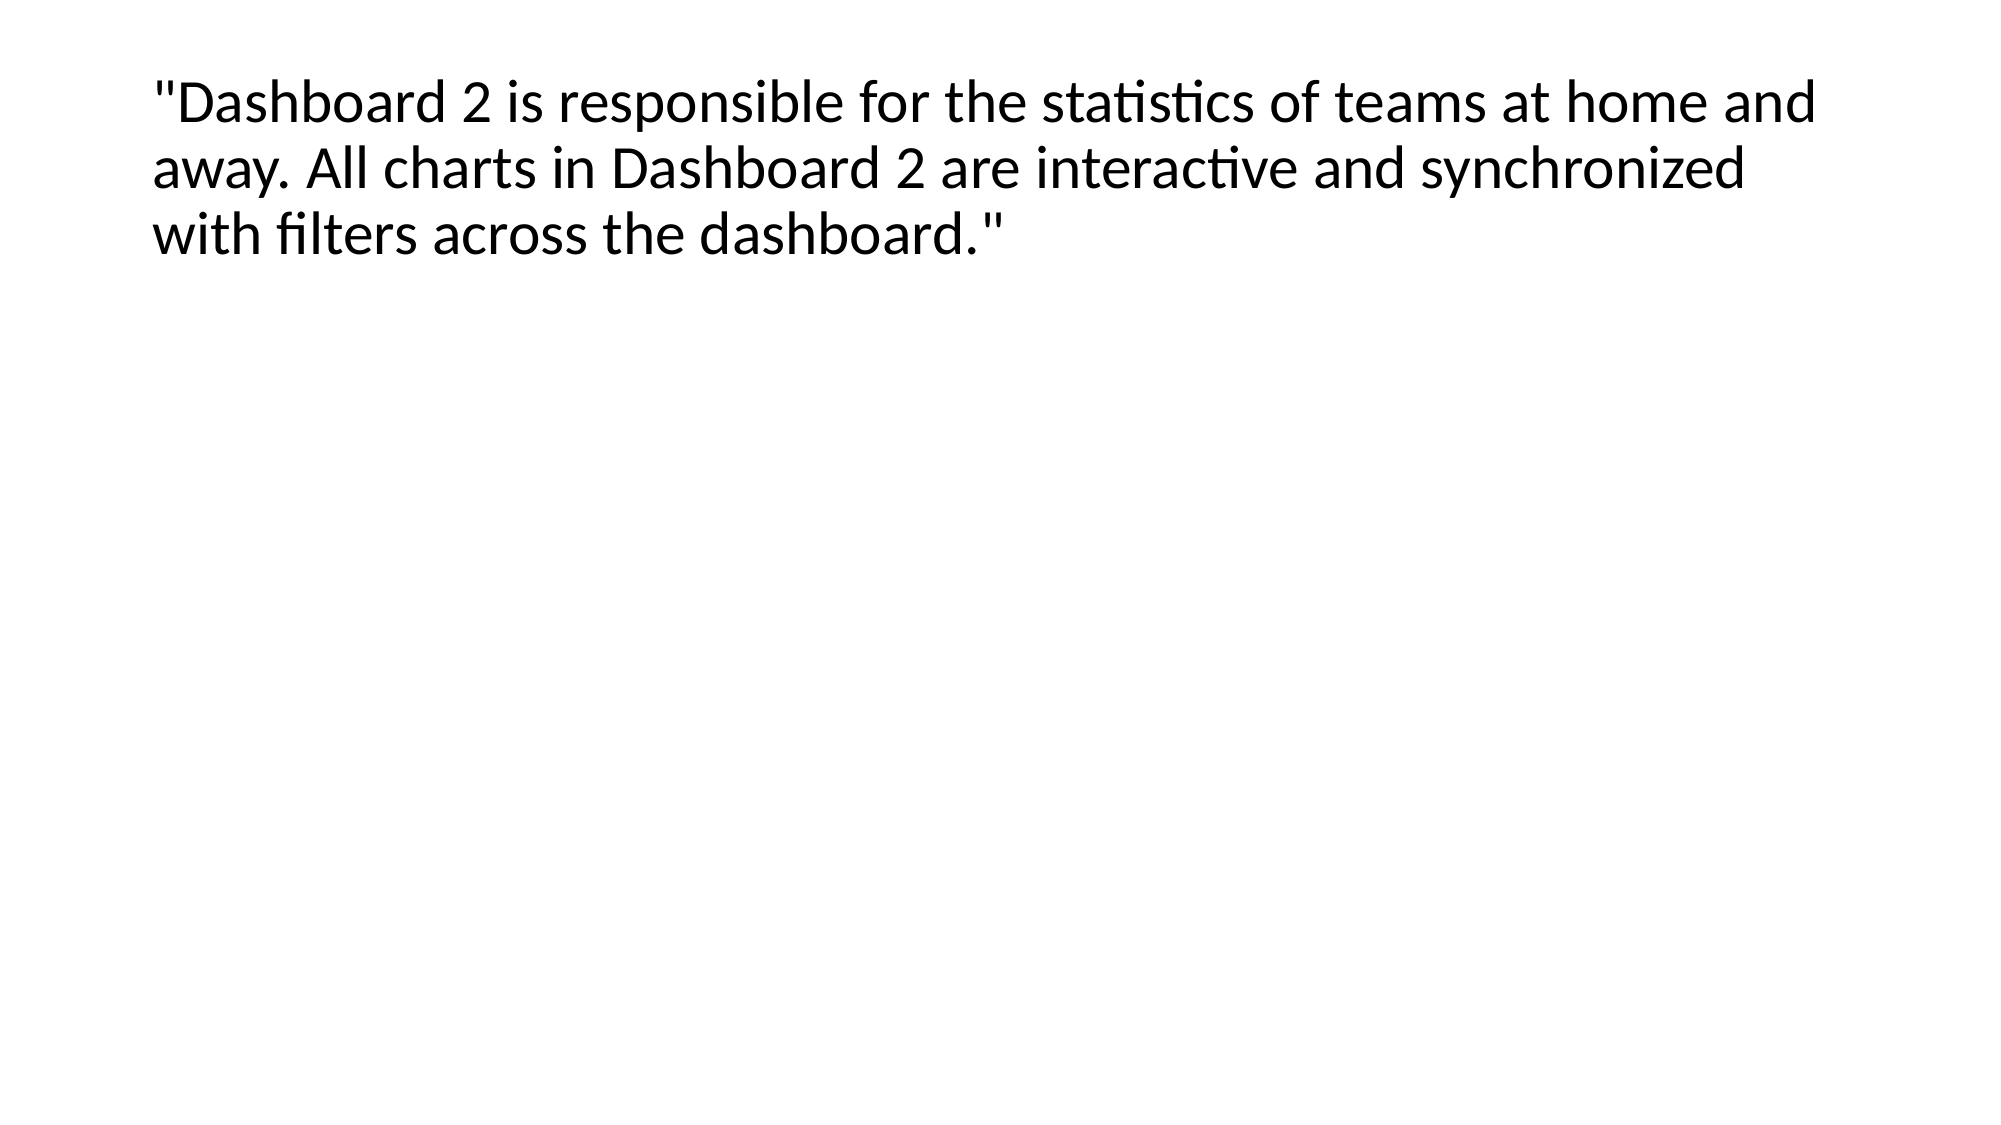

# "Dashboard 2 is responsible for the statistics of teams at home and away. All charts in Dashboard 2 are interactive and synchronized with filters across the dashboard."